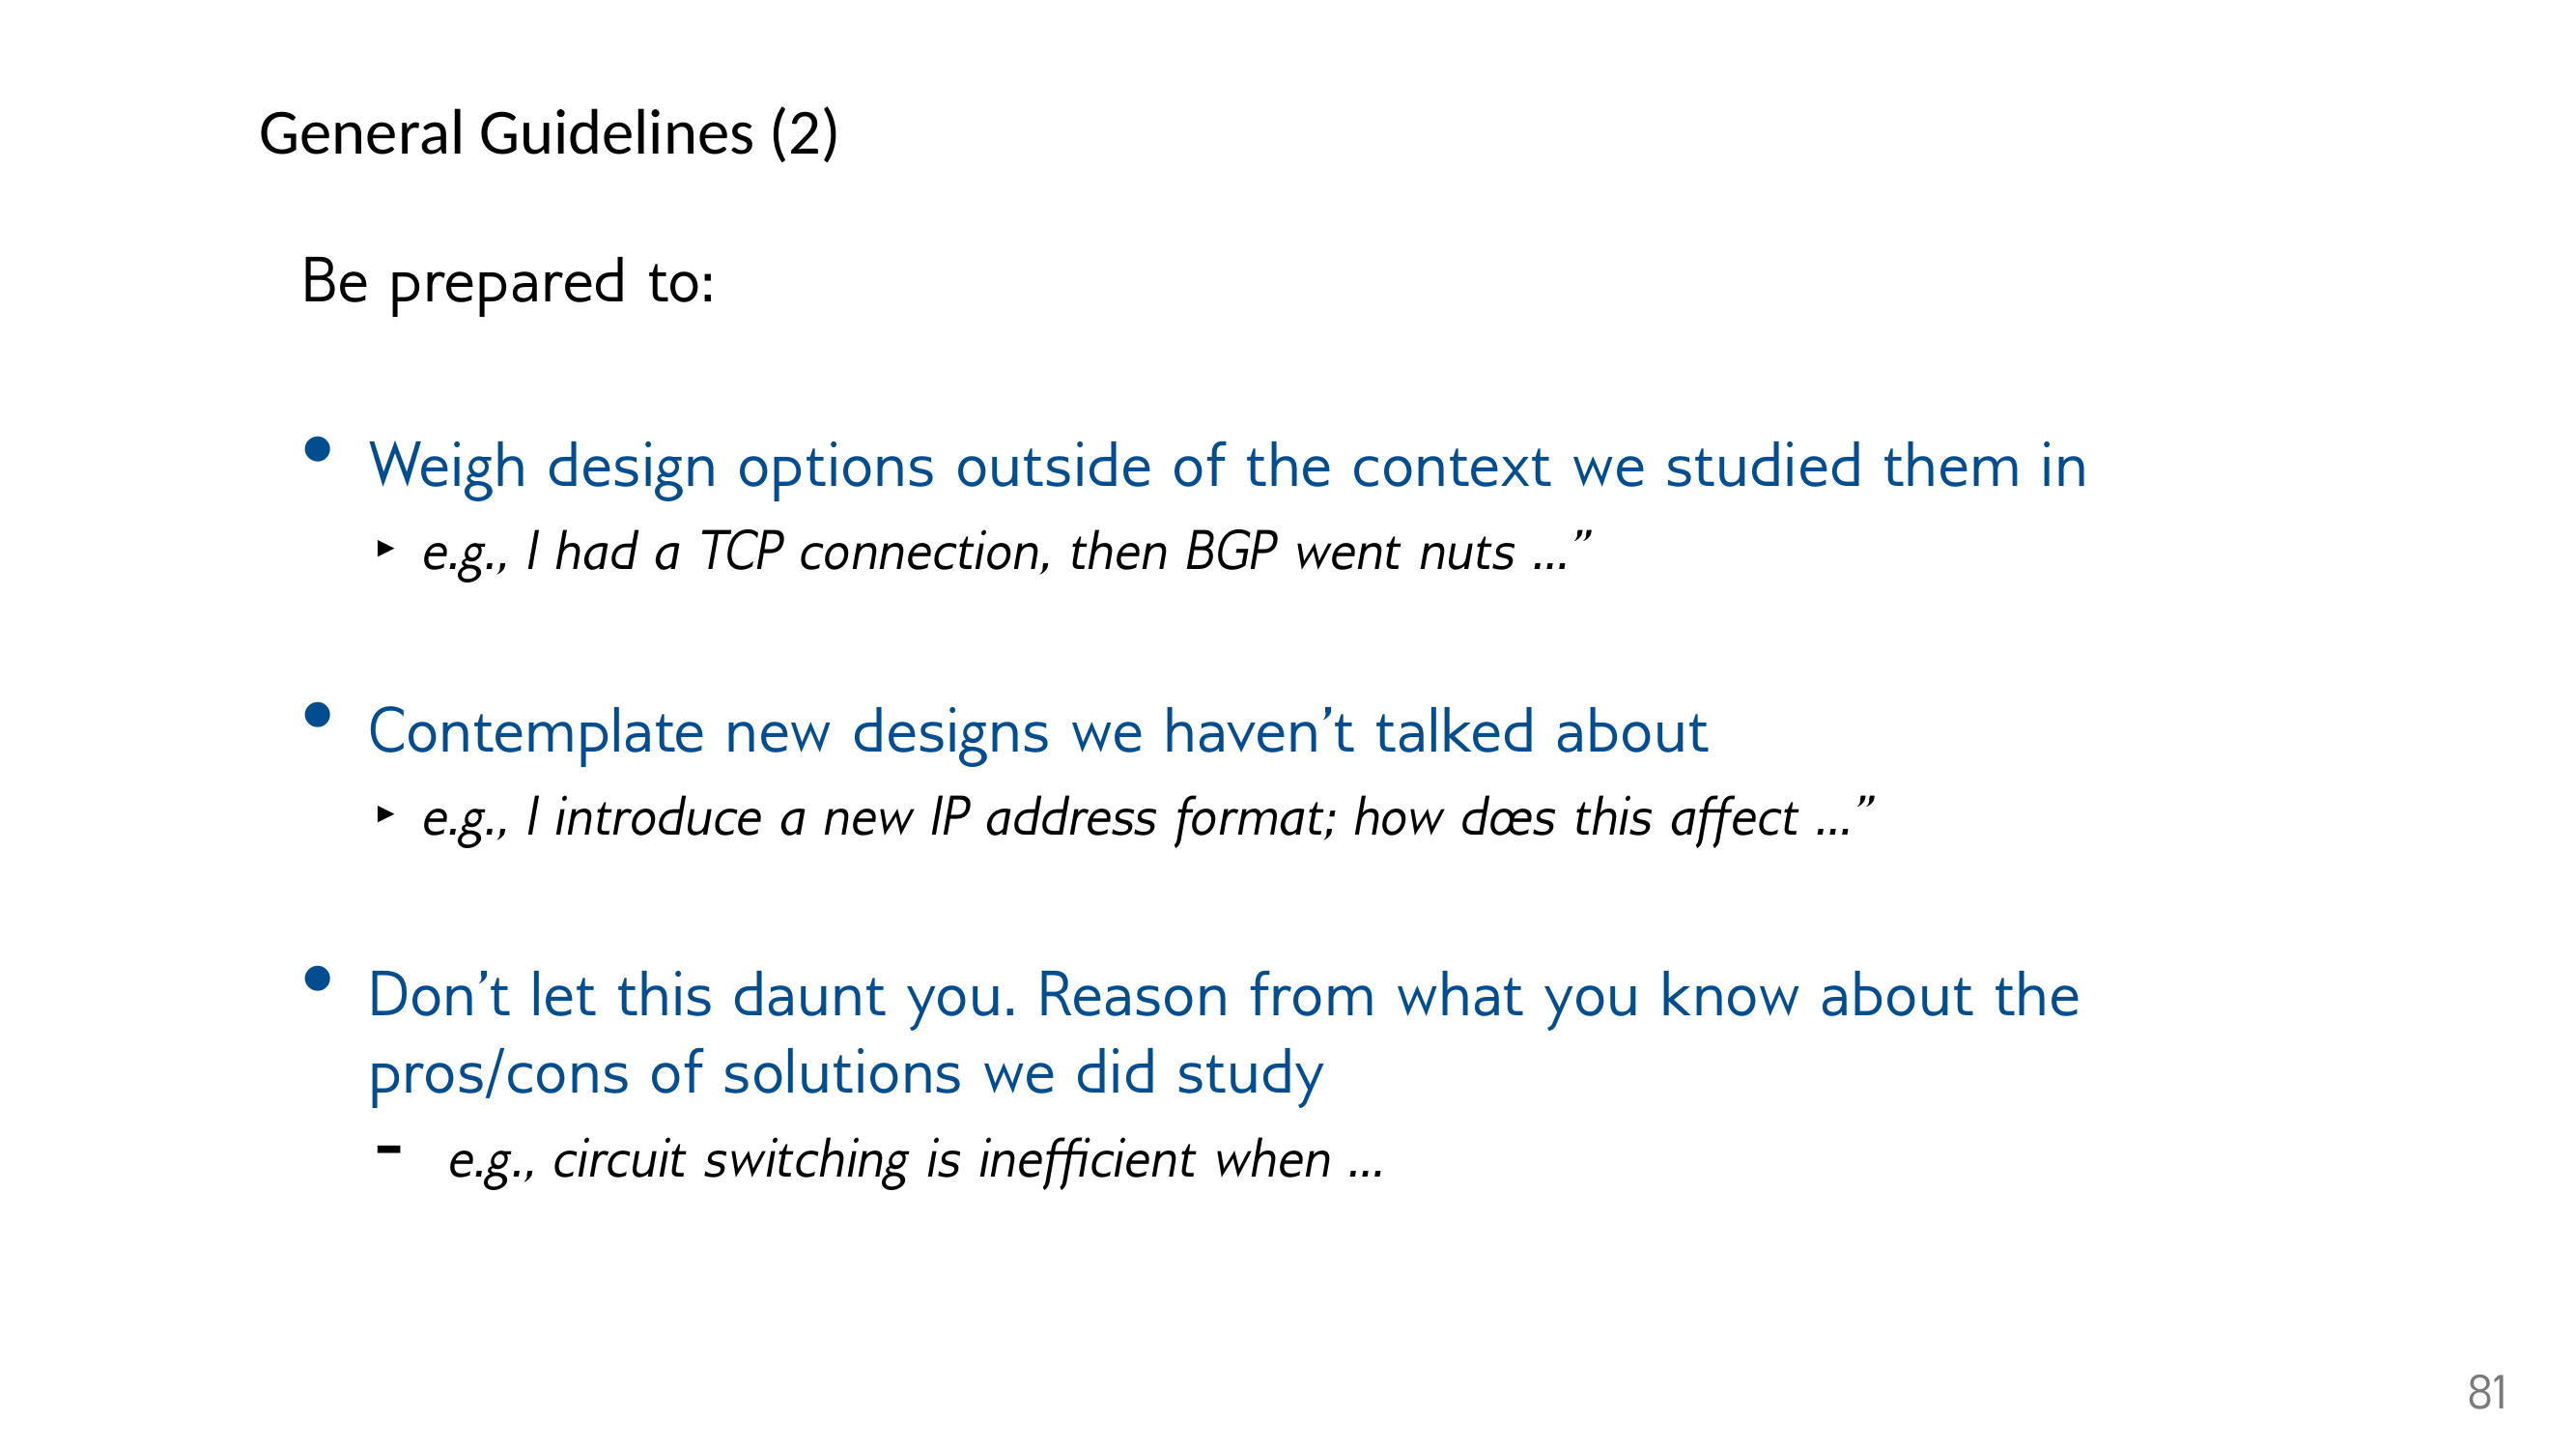

# General Guidelines (2)
Be prepared to:

Weigh design options outside of the context we studied them in
e.g., I had a TCP connection, then BGP went nuts …”

Contemplate new designs we haven’t talked about
e.g., I introduce a new IP address format; how does this affect …”

Don’t let this daunt you. Reason from what you know about the pros/cons of solutions we did study
e.g., circuit switching is inefficient when …

81